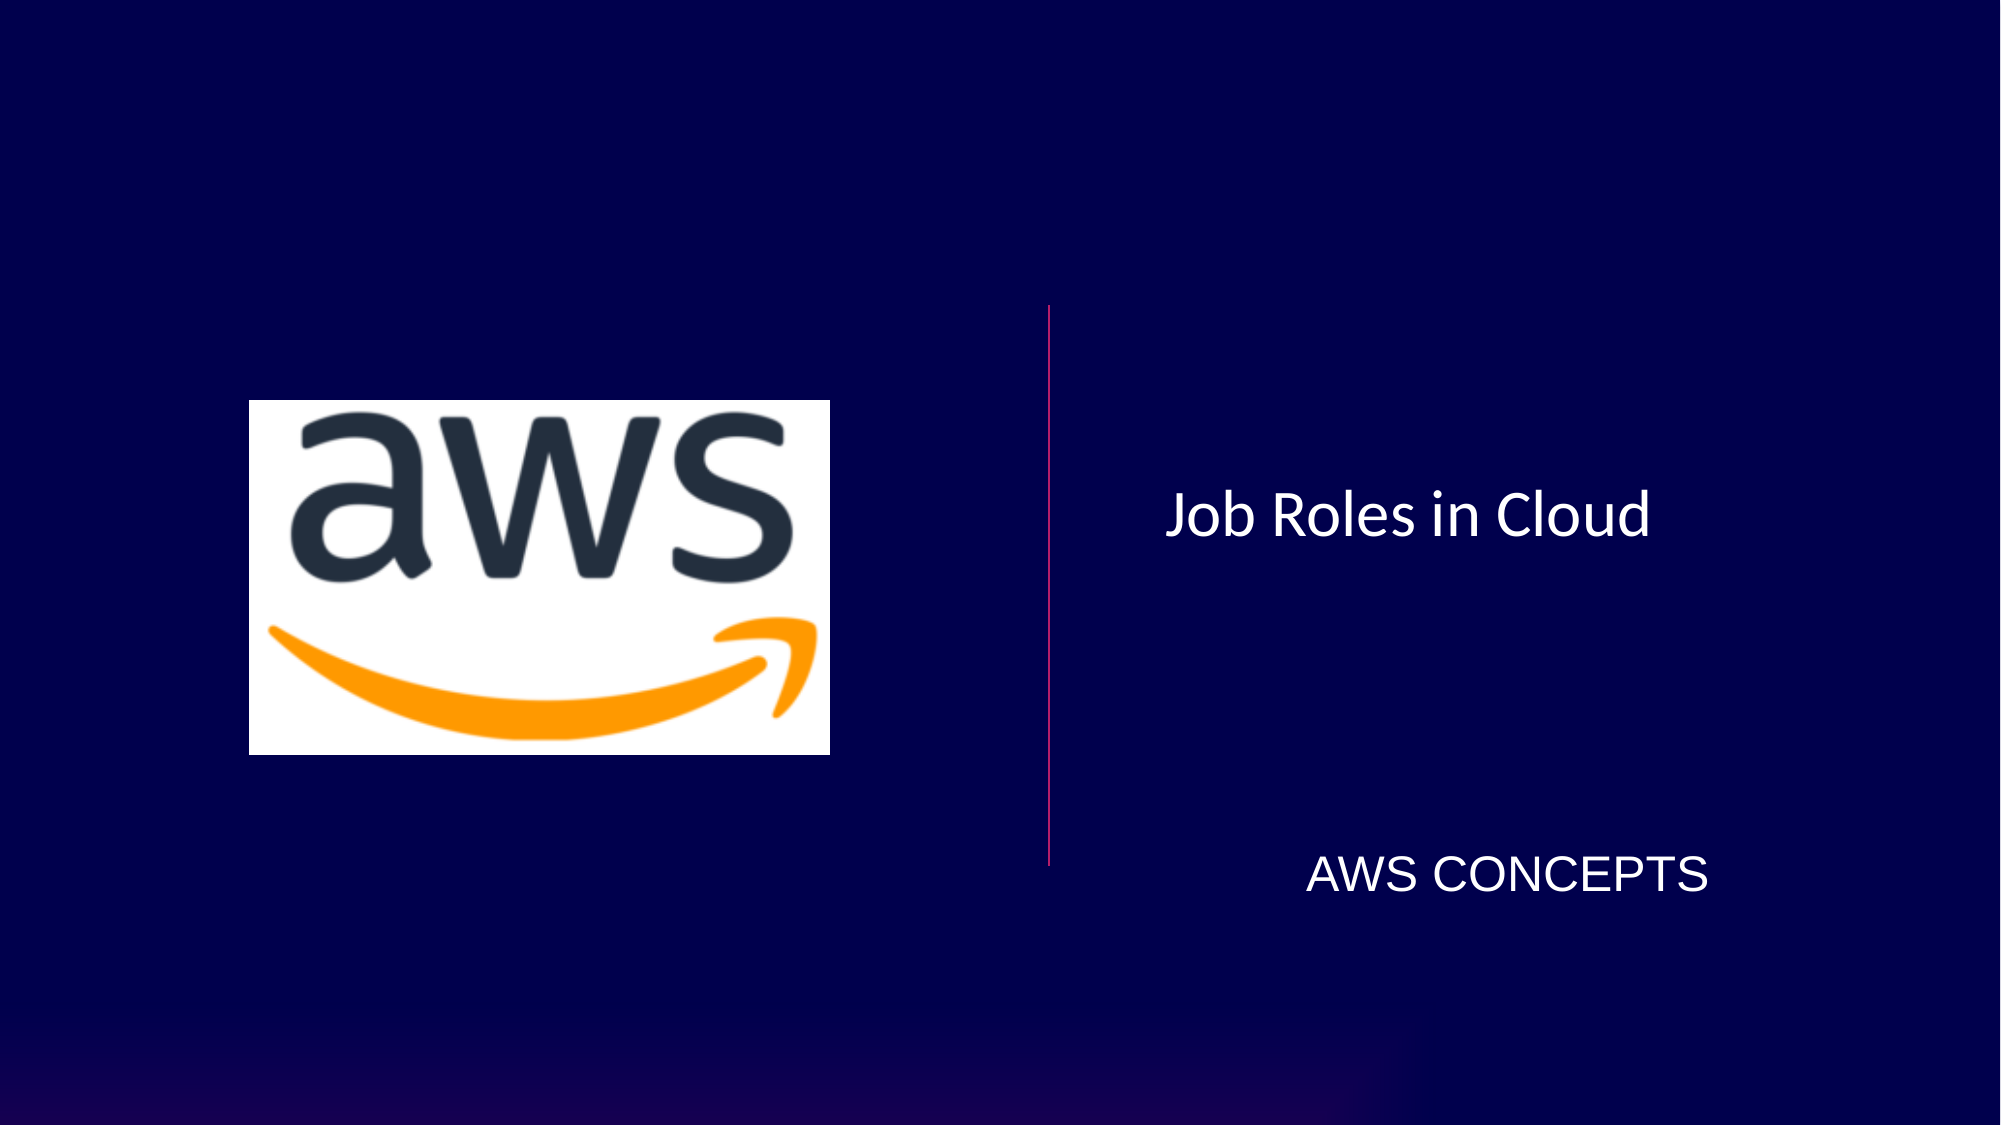

Job Roles in Cloud
# Aws Concepts